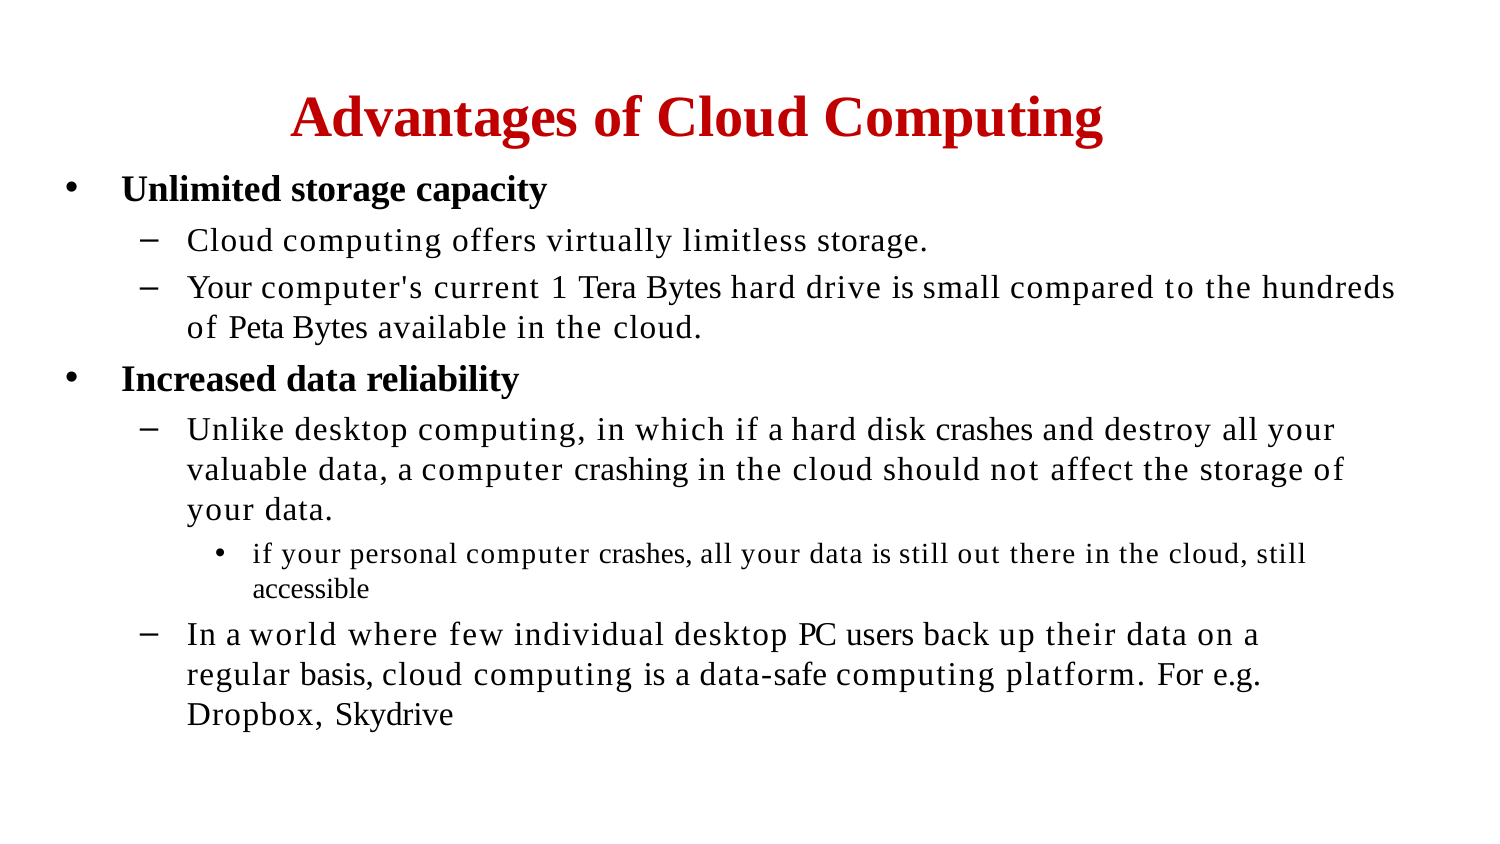

# Advantages of Cloud Computing
Unlimited storage capacity
Cloud computing offers virtually limitless storage.
Your computer's current 1 Tera Bytes hard drive is small compared to the hundreds of Peta Bytes available in the cloud.
Increased data reliability
Unlike desktop computing, in which if a hard disk crashes and destroy all your valuable data, a computer crashing in the cloud should not affect the storage of your data.
if your personal computer crashes, all your data is still out there in the cloud, still accessible
In a world where few individual desktop PC users back up their data on a regular basis, cloud computing is a data-safe computing platform. For e.g. Dropbox, Skydrive